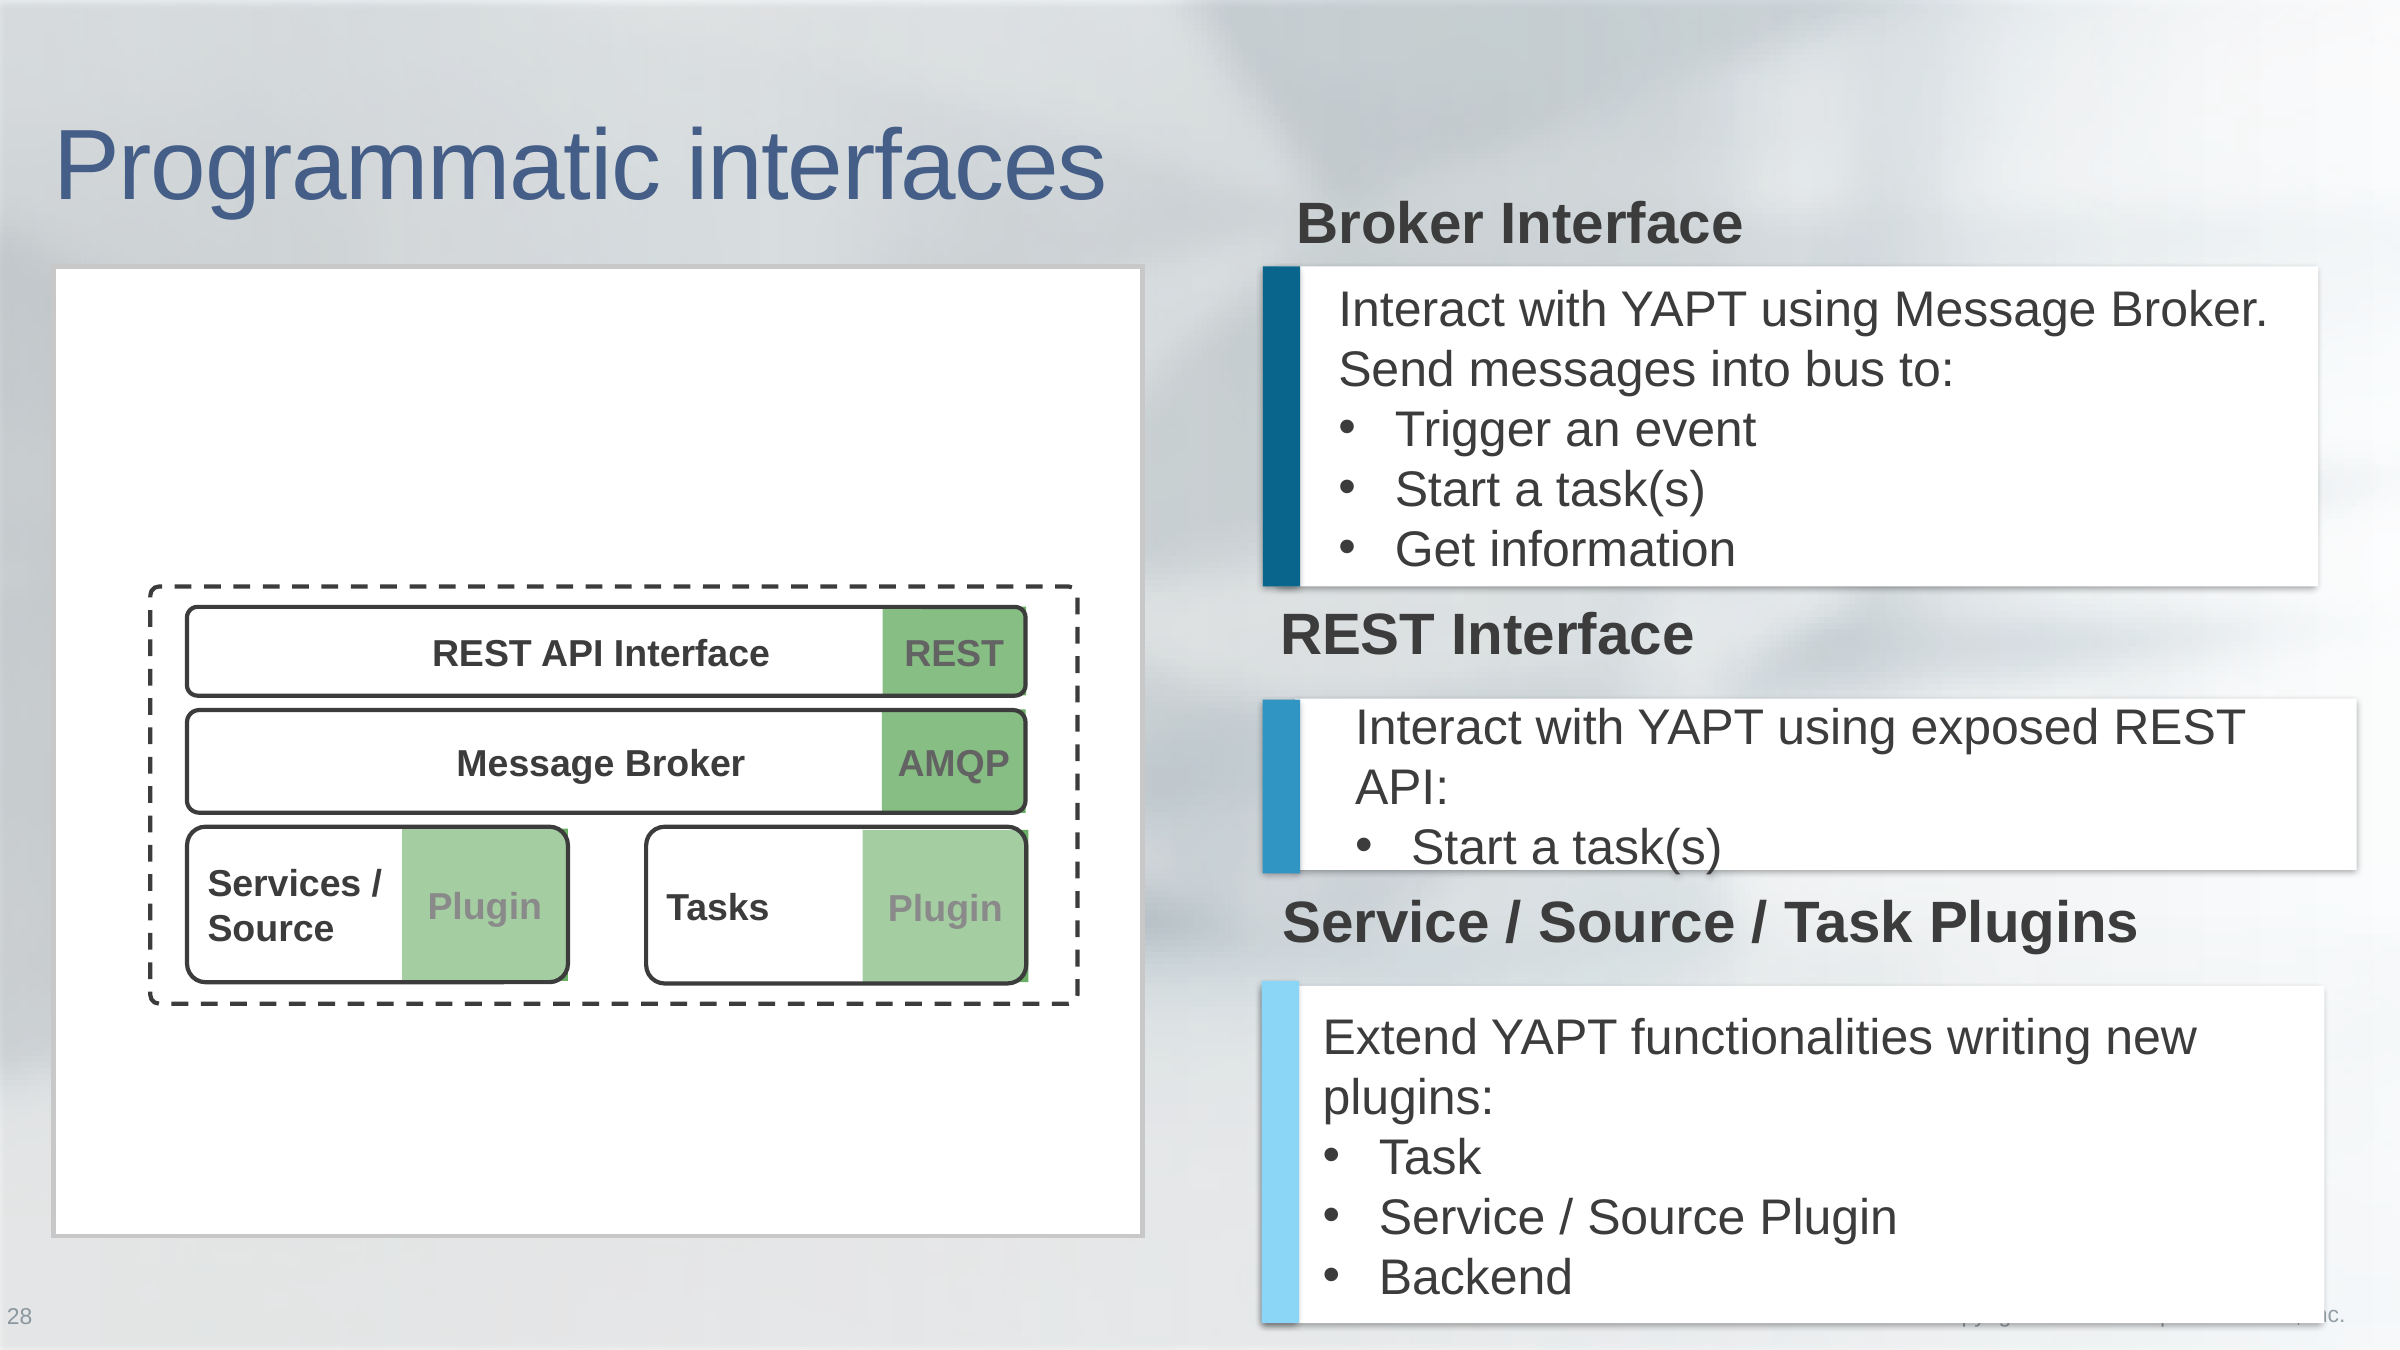

# Programmatic interfaces
 Broker Interface

Interact with YAPT using Message Broker.
Send messages into bus to:
Trigger an event
Start a task(s)
Get information

REST Interface
REST
REST API Interface
Interact with YAPT using exposed REST API:
Start a task(s)

AMQP
Message Broker
Services /
Source
Tasks
Plugin
Plugin
Service / Source / Task Plugins

Extend YAPT functionalities writing new plugins:
Task
Service / Source Plugin
Backend